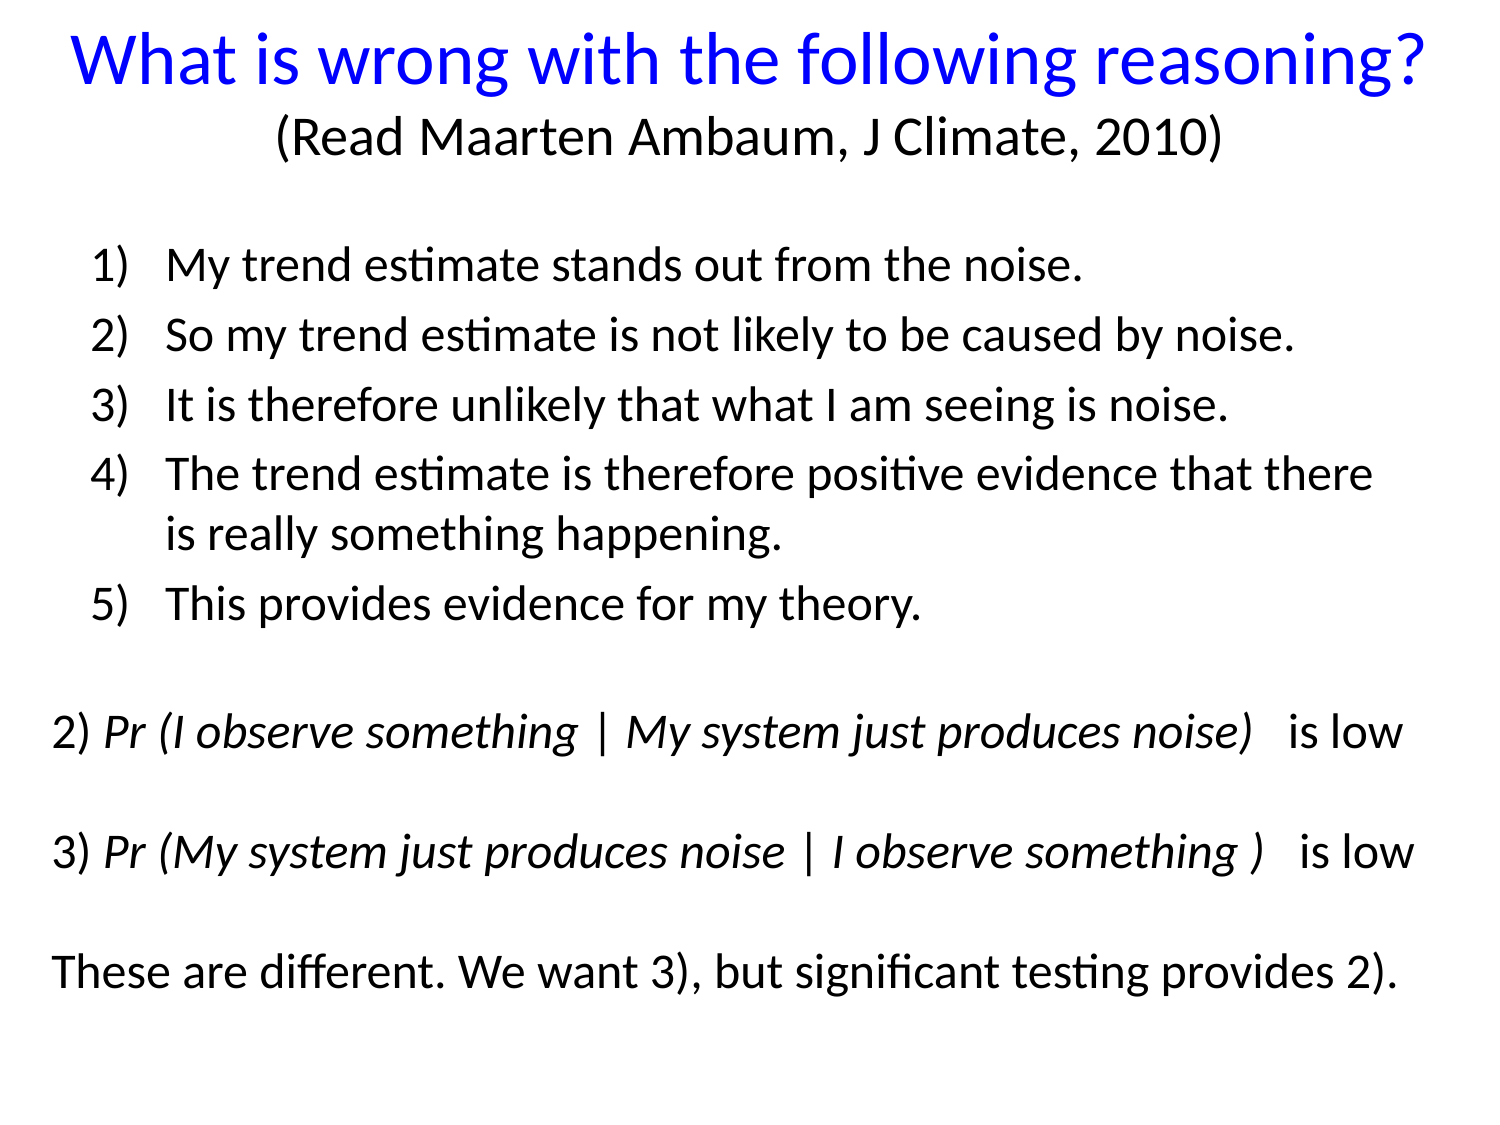

# What is wrong with the following reasoning? (Read Maarten Ambaum, J Climate, 2010)
My trend estimate stands out from the noise.
So my trend estimate is not likely to be caused by noise.
It is therefore unlikely that what I am seeing is noise.
The trend estimate is therefore positive evidence that there is really something happening.
This provides evidence for my theory.

2) Pr (I observe something | My system just produces noise)   is low

3) Pr (My system just produces noise | I observe something )   is low

These are different. We want 3), but significant testing provides 2).